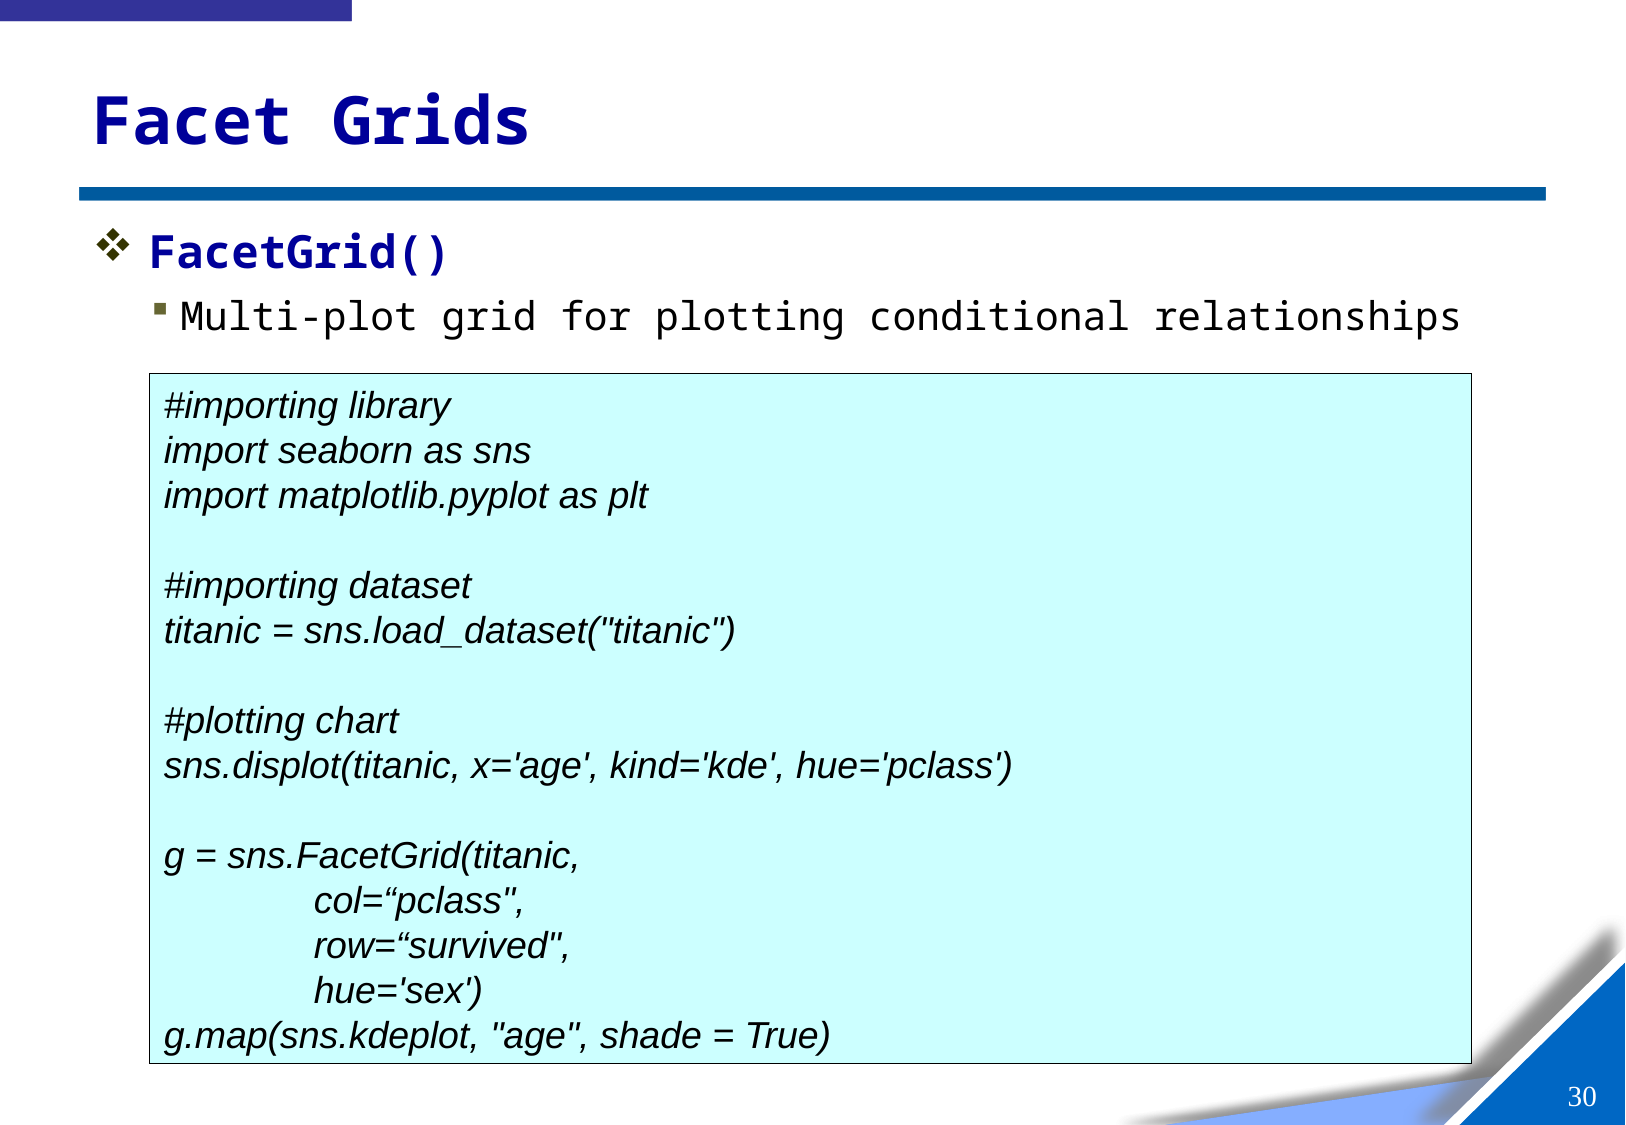

# Facet Grids
FacetGrid()
Multi-plot grid for plotting conditional relationships
#importing library
import seaborn as sns
import matplotlib.pyplot as plt

#importing dataset
titanic = sns.load_dataset("titanic")

#plotting chart
sns.displot(titanic, x='age', kind='kde', hue='pclass')

g = sns.FacetGrid(titanic,
	col=“pclass",
	row=“survived",
	hue='sex')
g.map(sns.kdeplot, "age", shade = True)
30